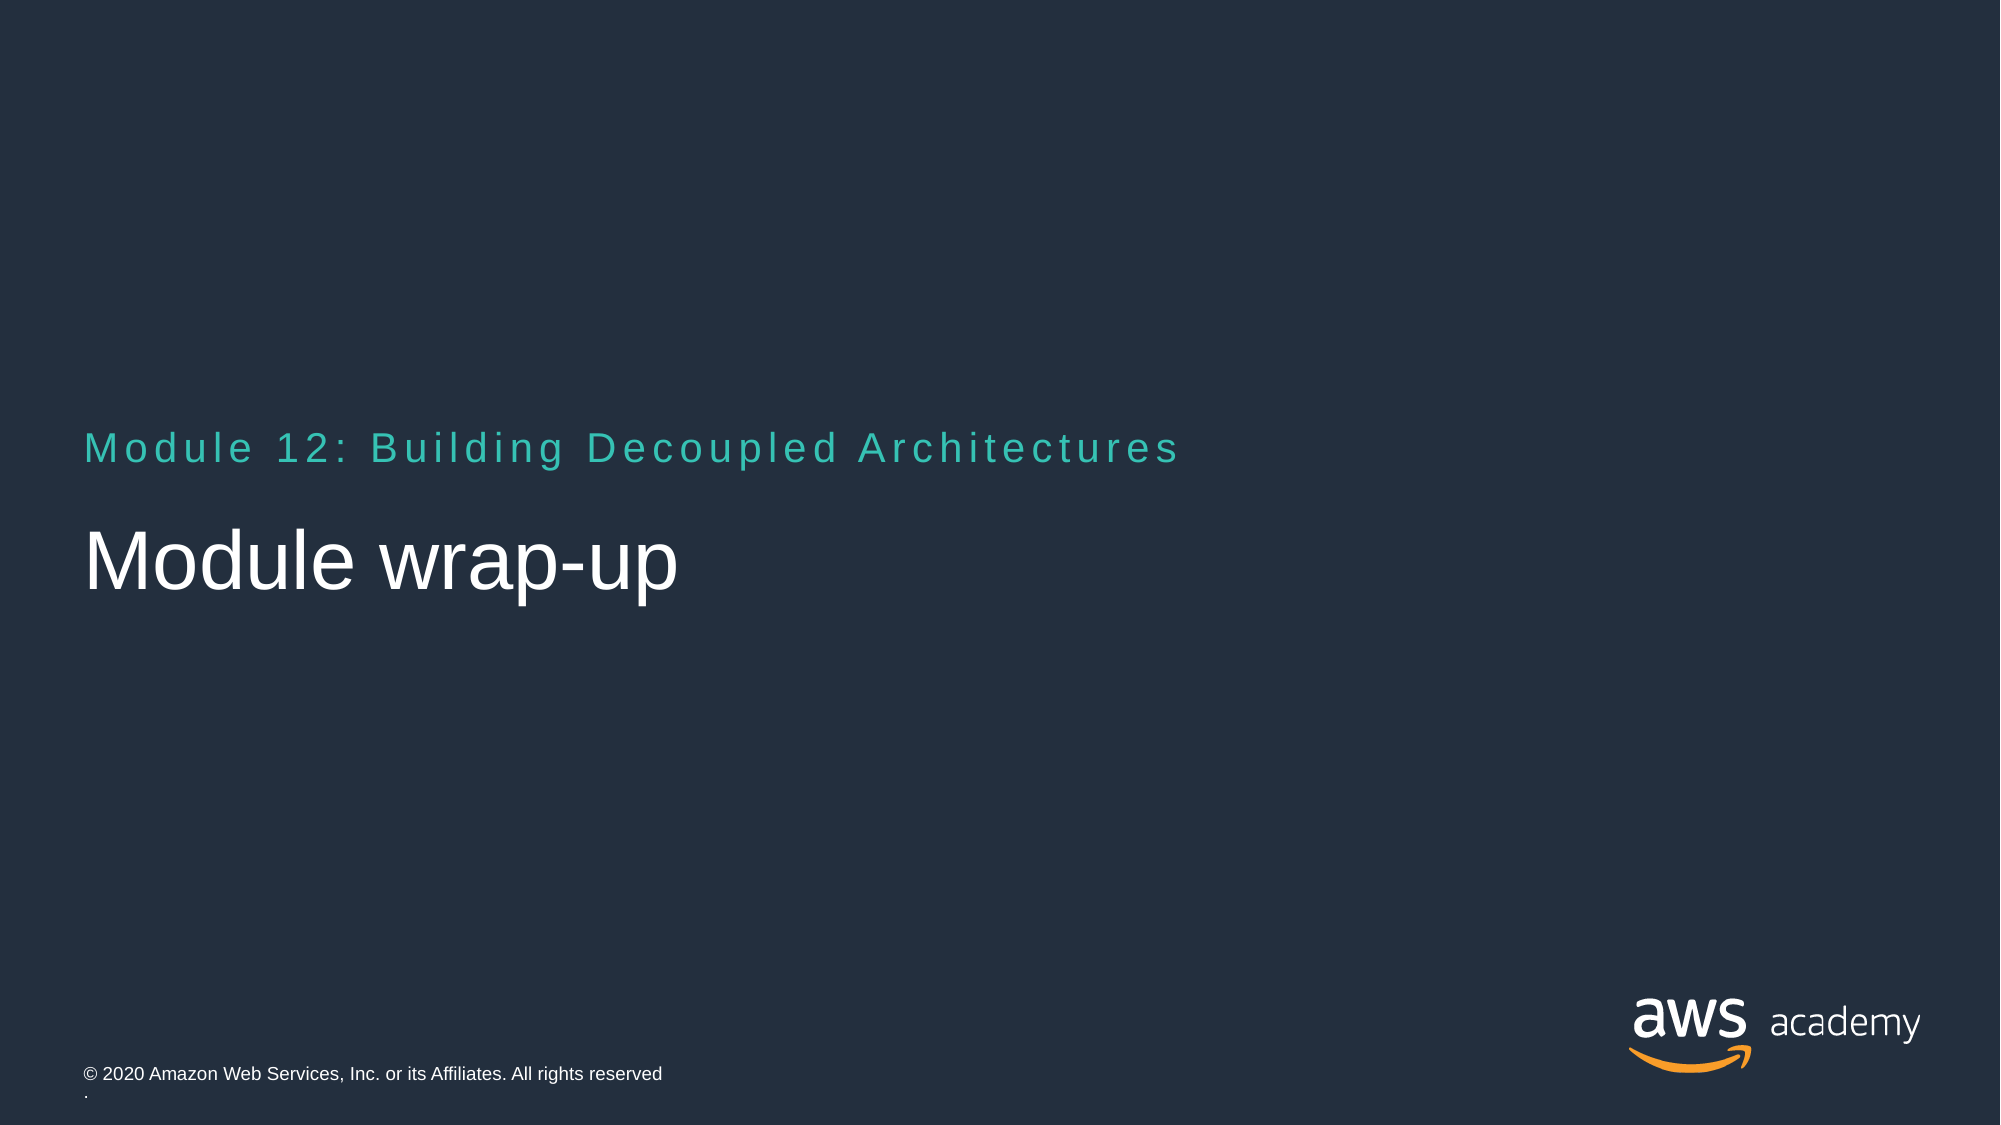

Module 12: Building Decoupled Architectures

# Module wrap-up
© 2020 Amazon Web Services, Inc. or its Affiliates. All rights reserved.